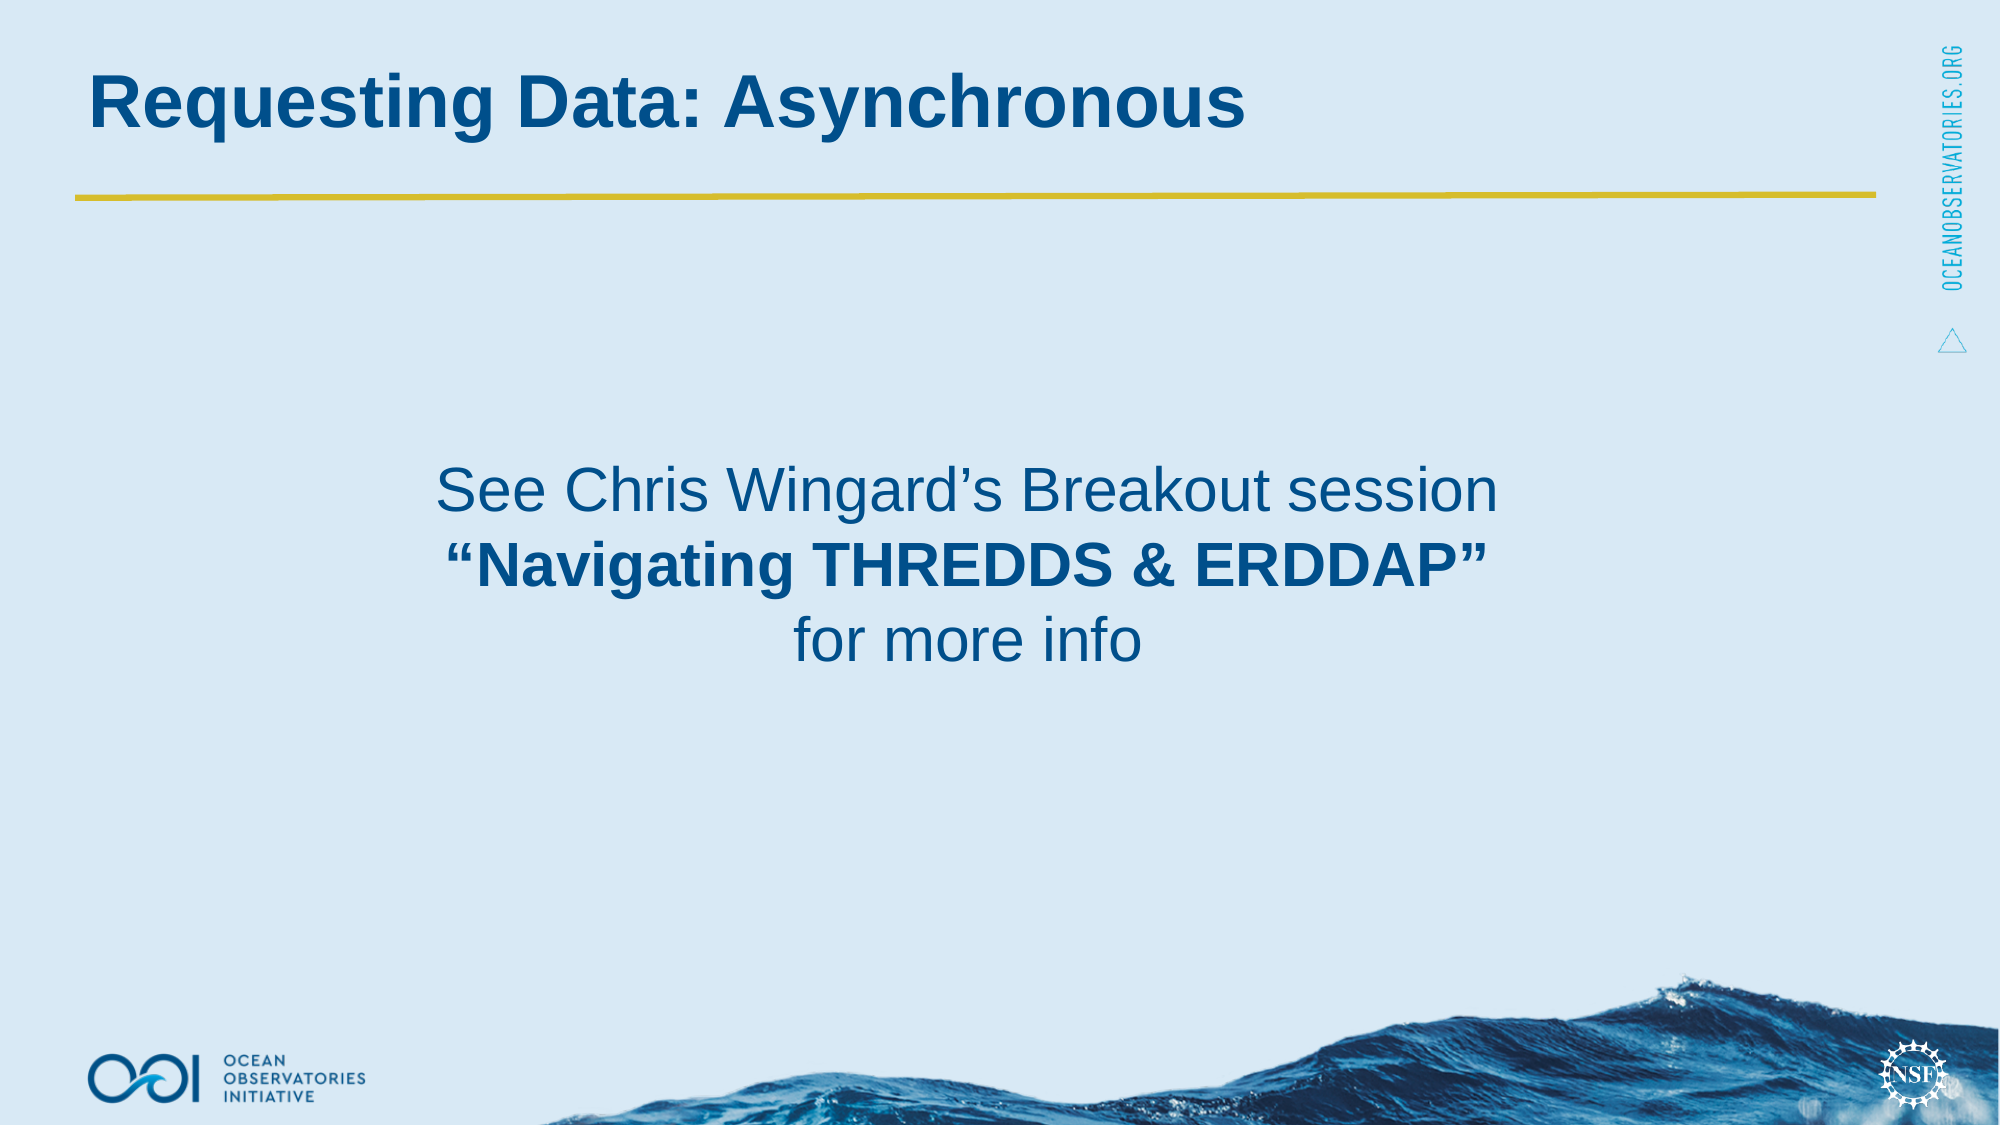

Requesting Data: Asynchronous
See Chris Wingard’s Breakout session
“Navigating THREDDS & ERDDAP”
for more info